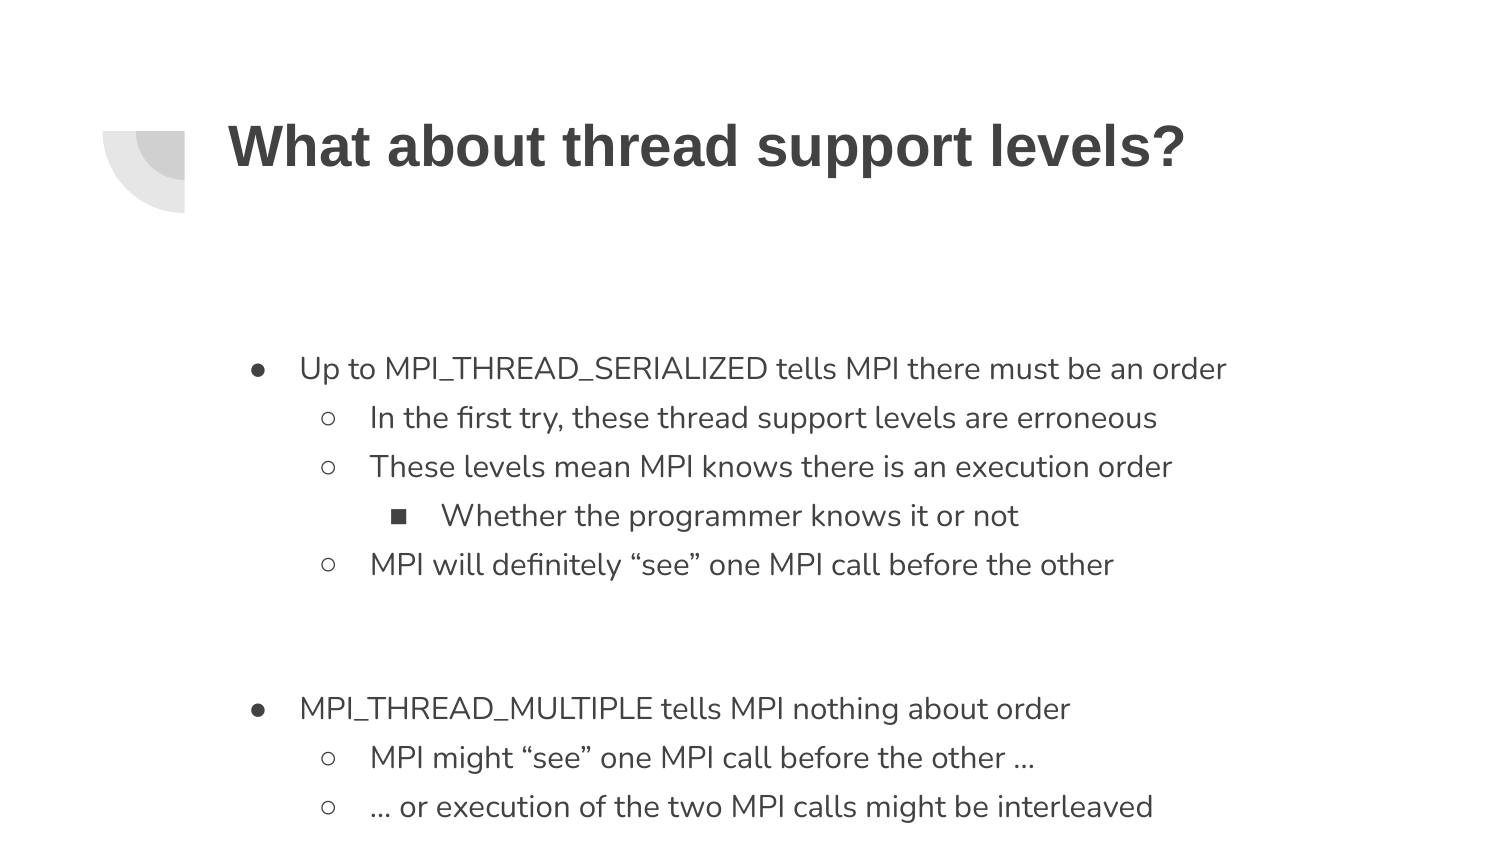

# What about thread support levels?
Up to MPI_THREAD_SERIALIZED tells MPI there must be an order
In the first try, these thread support levels are erroneous
These levels mean MPI knows there is an execution order
Whether the programmer knows it or not
MPI will definitely “see” one MPI call before the other

MPI_THREAD_MULTIPLE tells MPI nothing about order
MPI might “see” one MPI call before the other ...
… or execution of the two MPI calls might be interleaved